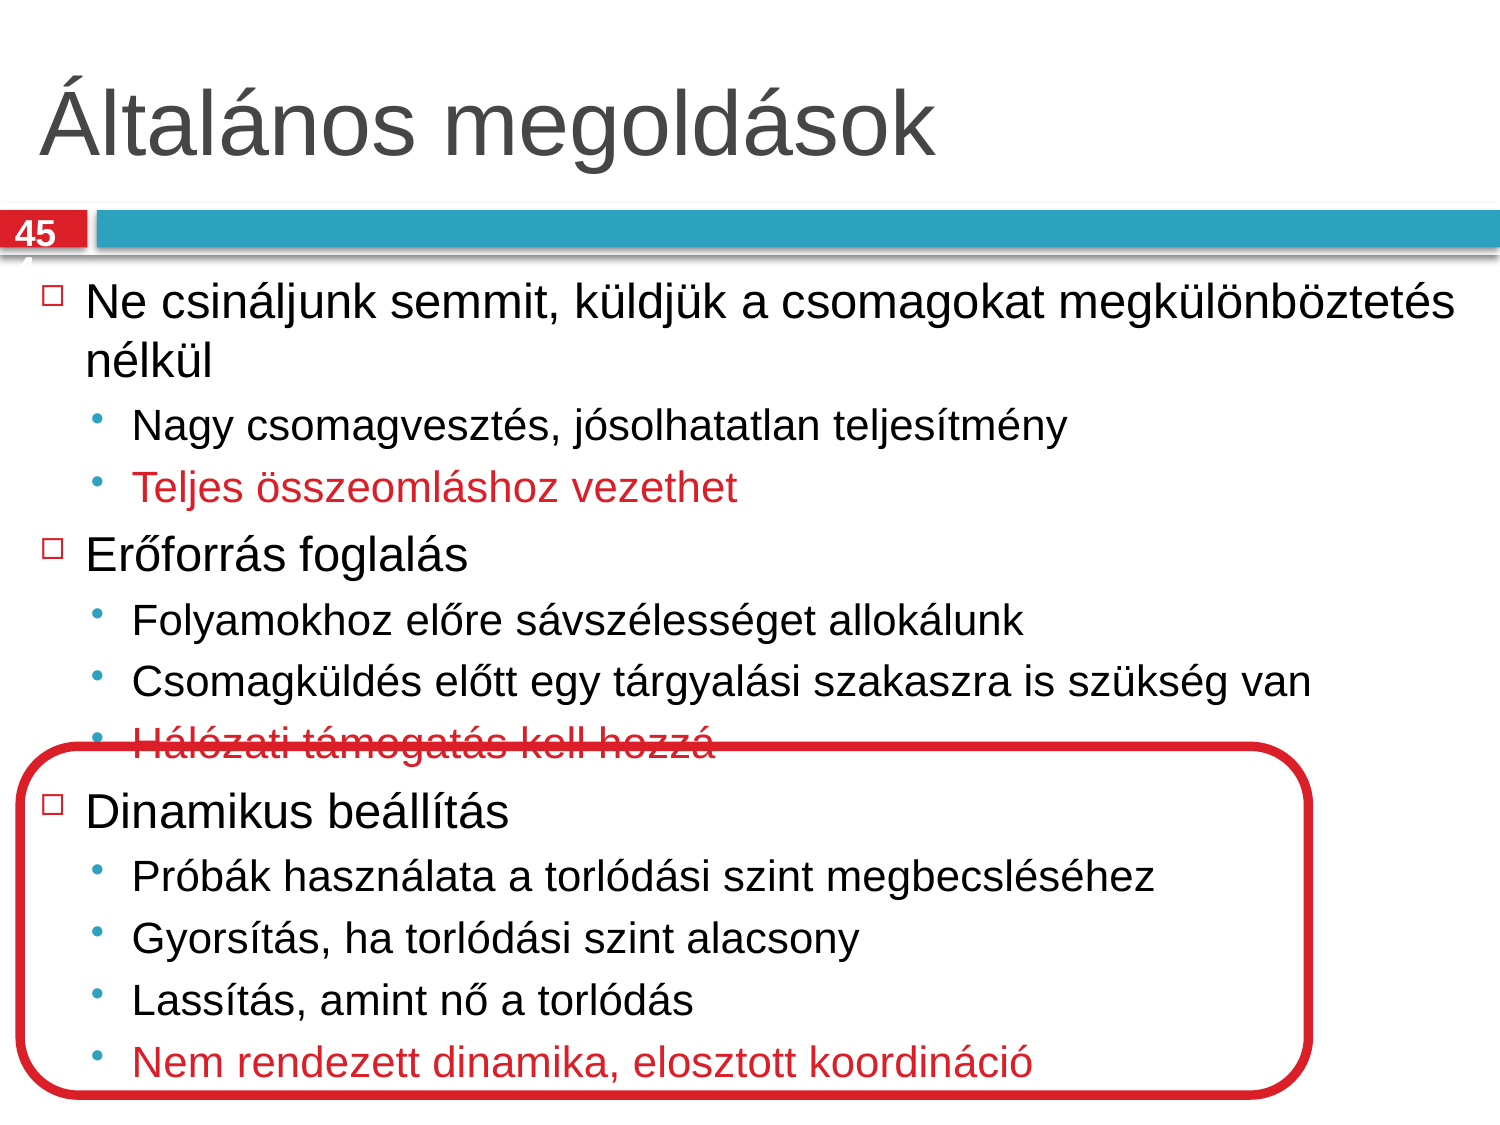

# Általános megoldások
454
Ne csináljunk semmit, küldjük a csomagokat megkülönböztetés nélkül
Nagy csomagvesztés, jósolhatatlan teljesítmény
Teljes összeomláshoz vezethet
Erőforrás foglalás
Folyamokhoz előre sávszélességet allokálunk
Csomagküldés előtt egy tárgyalási szakaszra is szükség van
Hálózati támogatás kell hozzá
Dinamikus beállítás
Próbák használata a torlódási szint megbecsléséhez
Gyorsítás, ha torlódási szint alacsony
Lassítás, amint nő a torlódás
Nem rendezett dinamika, elosztott koordináció